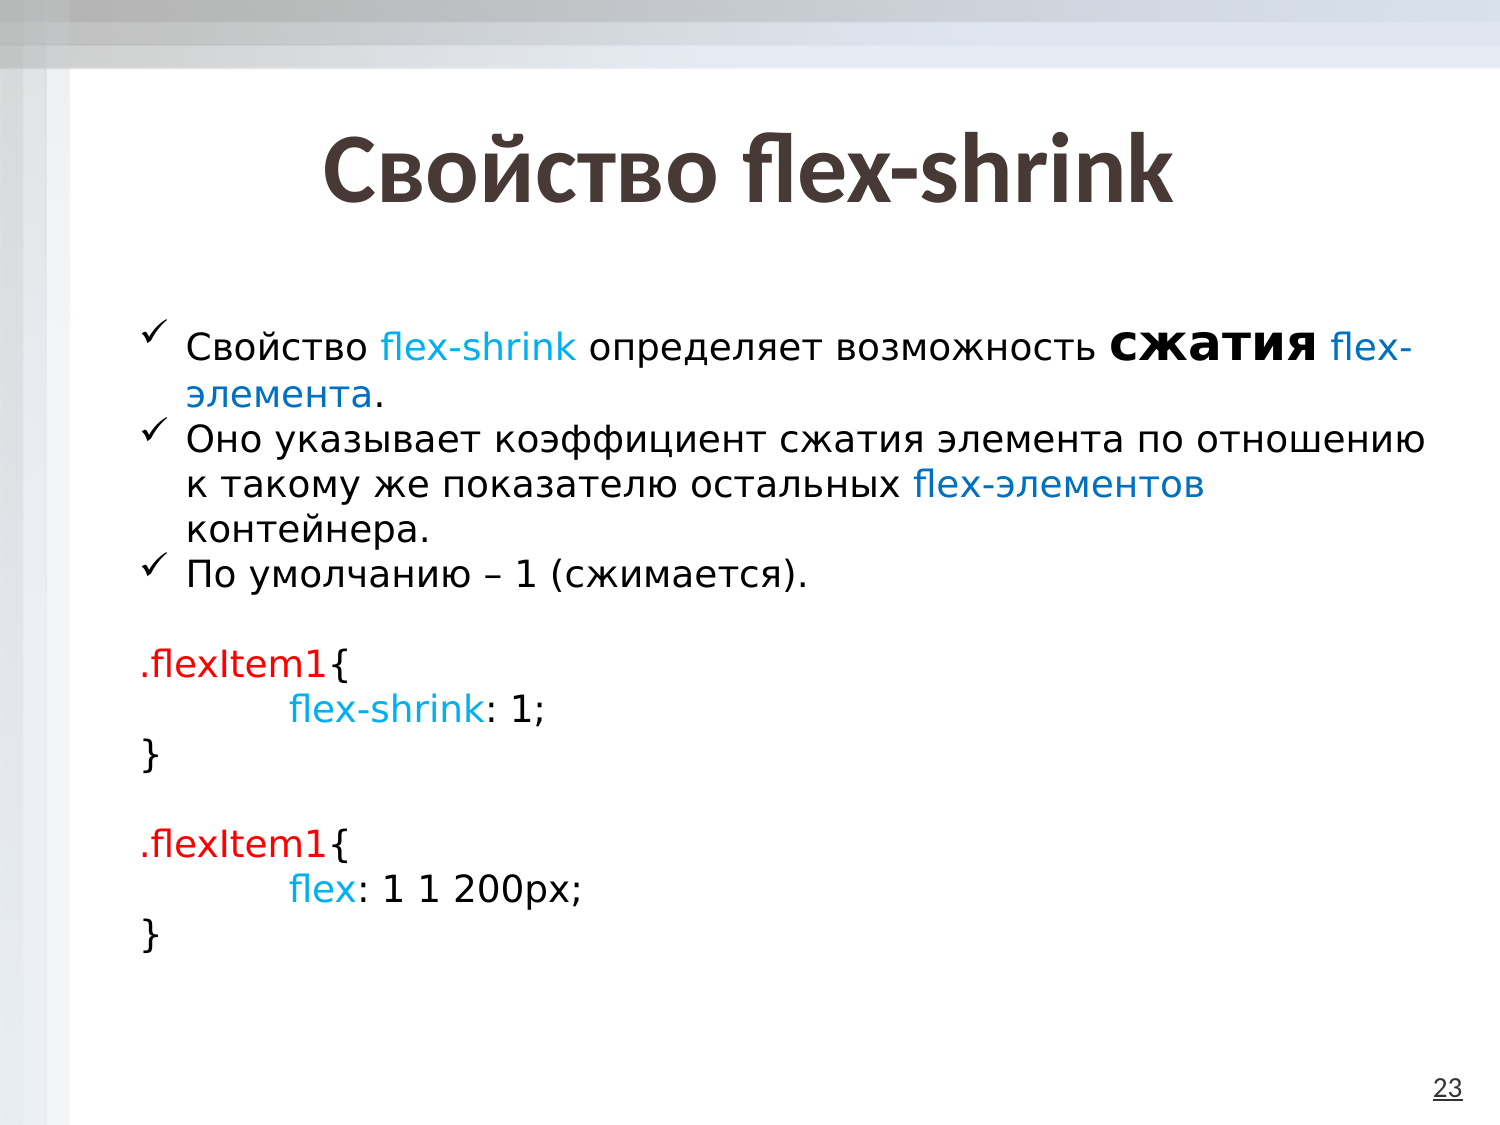

# Свойство flex-shrink
Свойство flex-shrink определяет возможность сжатия flех-элемента.
Оно указывает коэффициент сжатия элемента по отношению к такому же показателю осталь­ных flех-элементов контейнера.
По умолчанию – 1 (сжимается).

.flexItem1{
	flex-shrink: 1;
}

.flexItem1{
	flex: 1 1 200px;
}

23